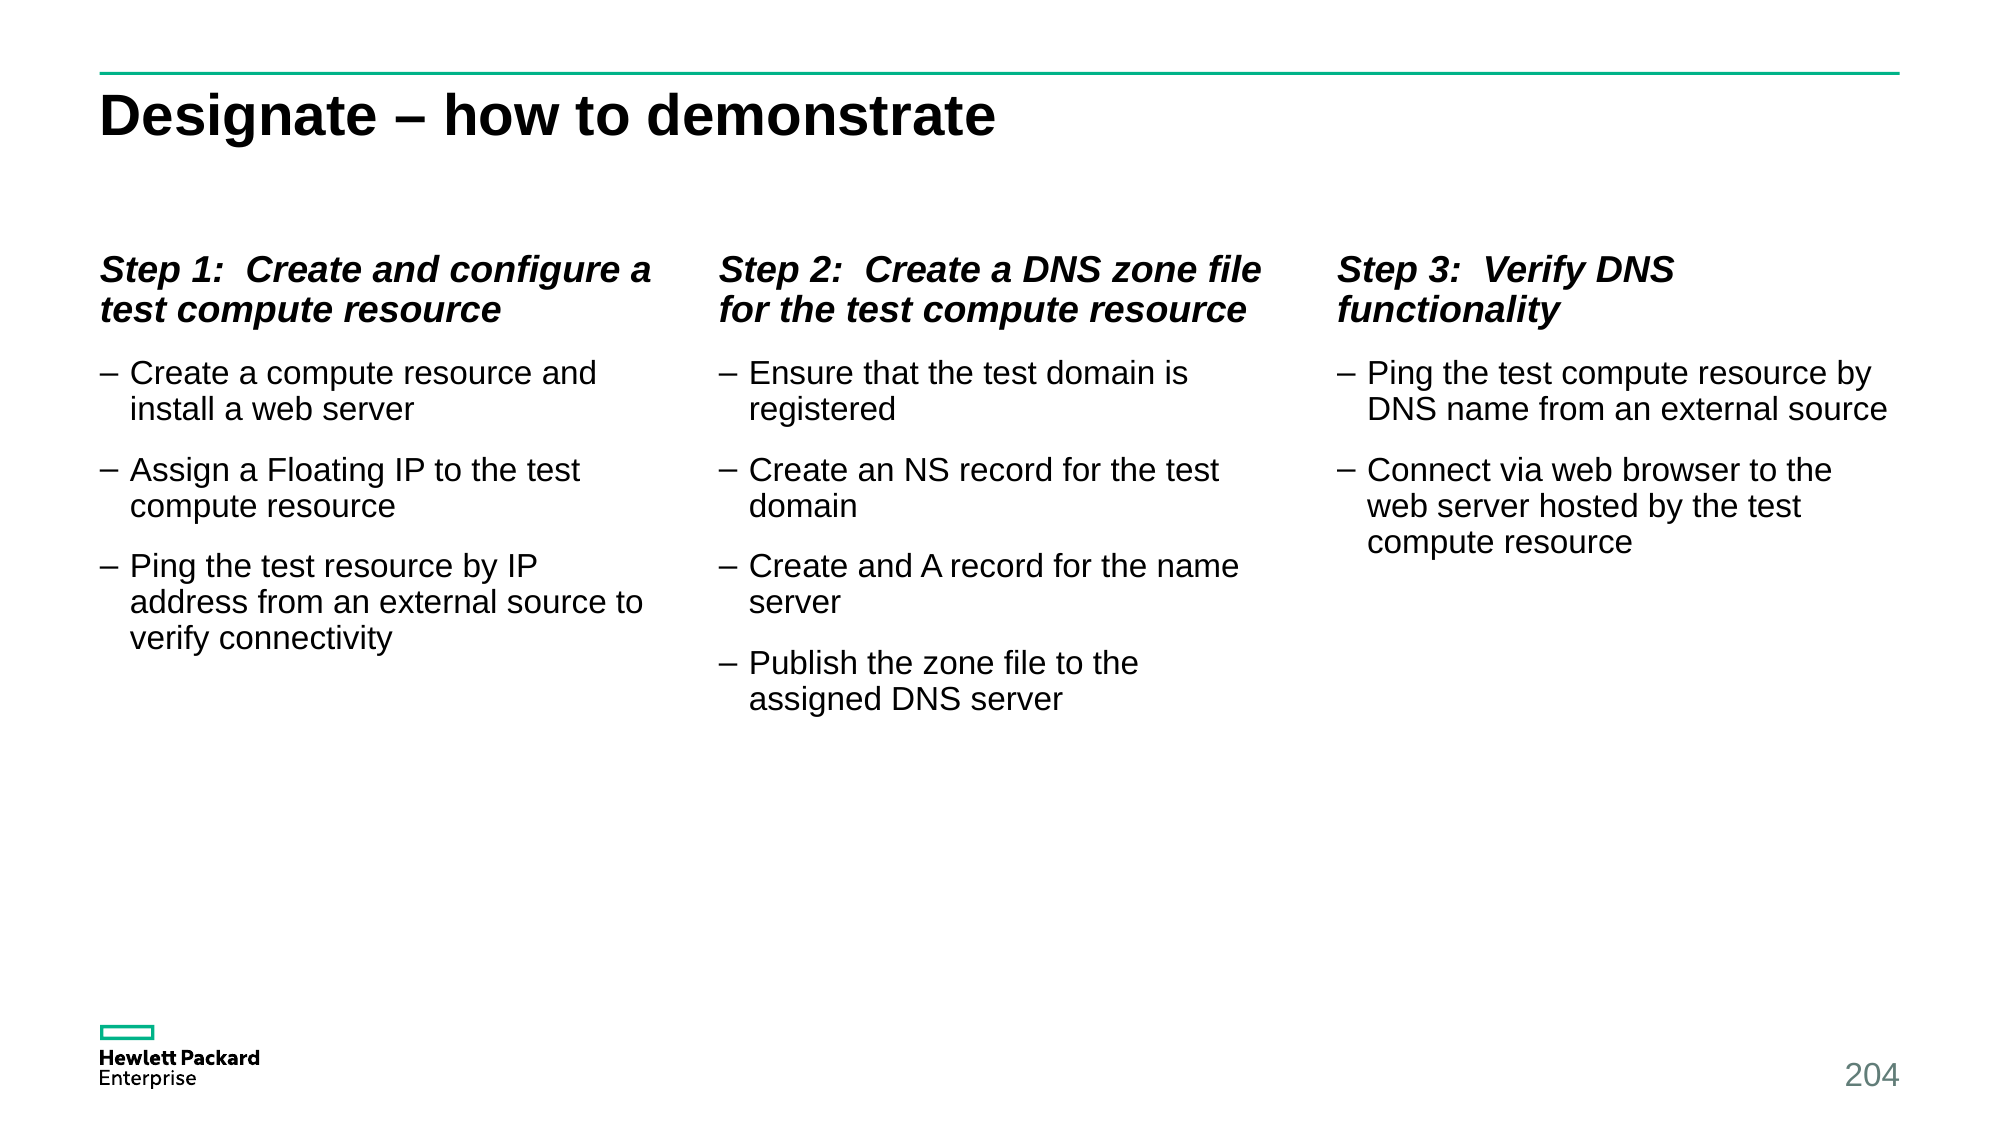

# Designate – how to demonstrate
Step 1:  Create and configure a test compute resource
Create a compute resource and install a web server
Assign a Floating IP to the test compute resource
Ping the test resource by IP address from an external source to verify connectivity
Step 2:  Create a DNS zone file for the test compute resource
Ensure that the test domain is registered
Create an NS record for the test domain
Create and A record for the name server
Publish the zone file to the assigned DNS server
Step 3:  Verify DNS functionality
Ping the test compute resource by DNS name from an external source
Connect via web browser to the web server hosted by the test compute resource

204